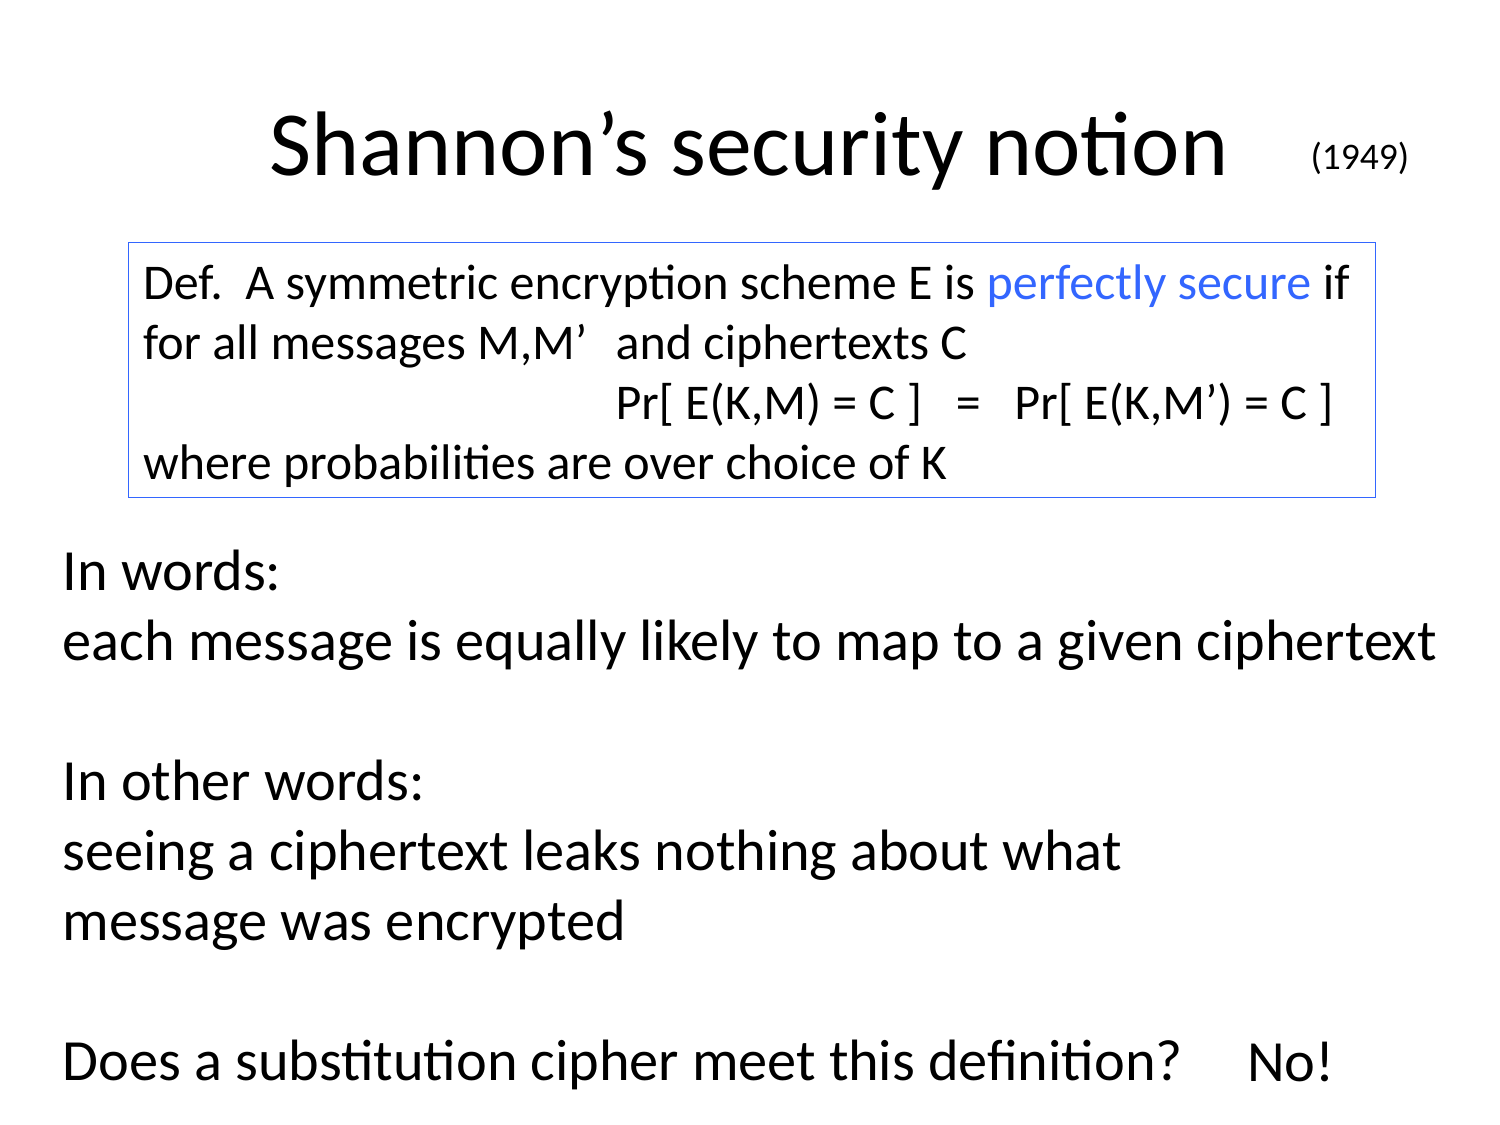

# Shannon’s security notion
(1949)
Def.  A symmetric encryption scheme E is perfectly secure if
for all messages M,M’	  and ciphertexts C
			  Pr[ E(K,M) = C ]   =   Pr[ E(K,M’) = C ]
where probabilities are over choice of K
In words:
each message is equally likely to map to a given ciphertext

In other words:
seeing a ciphertext leaks nothing about what
message was encrypted

Does a substitution cipher meet this definition?
No!